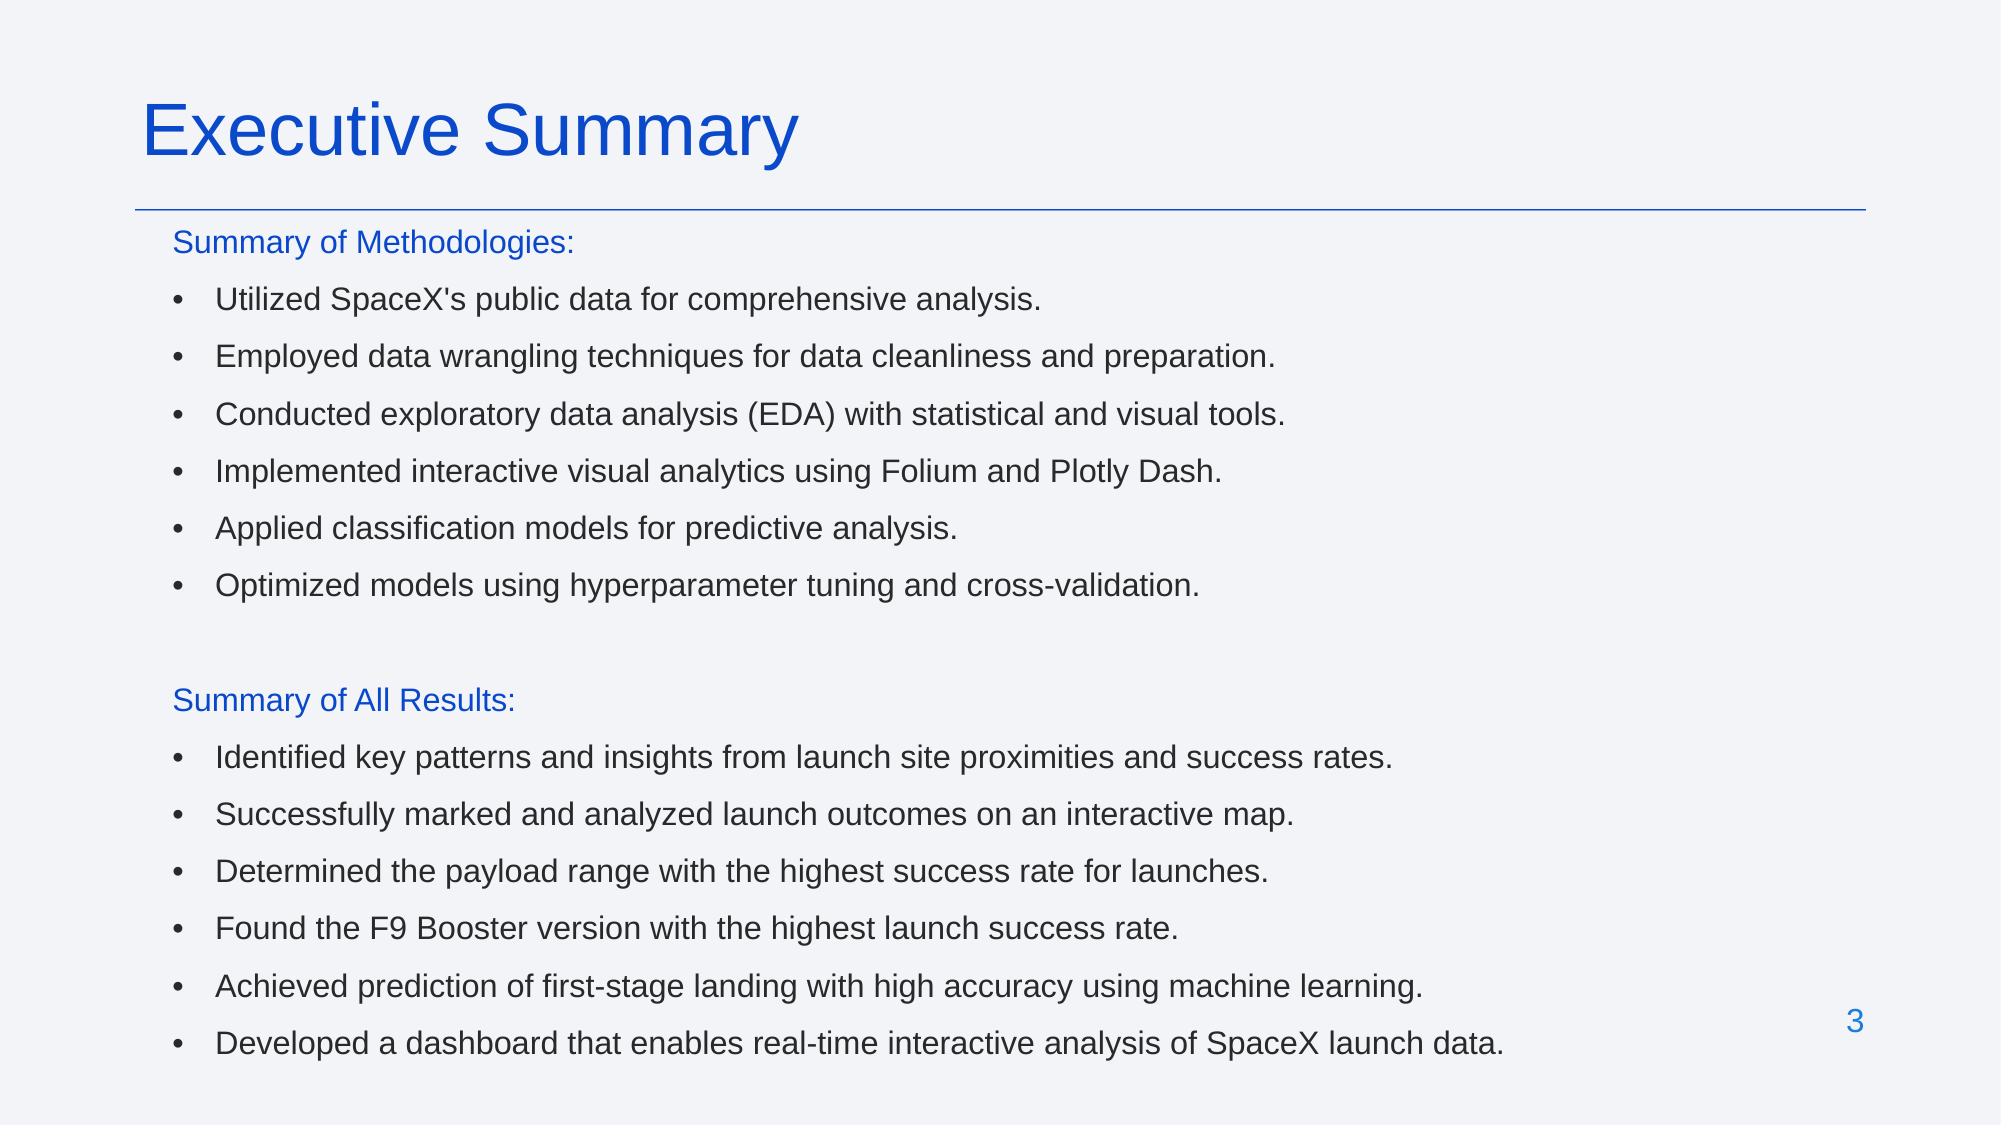

Executive Summary
Summary of Methodologies:
Utilized SpaceX's public data for comprehensive analysis.
Employed data wrangling techniques for data cleanliness and preparation.
Conducted exploratory data analysis (EDA) with statistical and visual tools.
Implemented interactive visual analytics using Folium and Plotly Dash.
Applied classification models for predictive analysis.
Optimized models using hyperparameter tuning and cross-validation.

Summary of All Results:
Identified key patterns and insights from launch site proximities and success rates.
Successfully marked and analyzed launch outcomes on an interactive map.
Determined the payload range with the highest success rate for launches.
Found the F9 Booster version with the highest launch success rate.
Achieved prediction of first-stage landing with high accuracy using machine learning.
Developed a dashboard that enables real-time interactive analysis of SpaceX launch data.
3